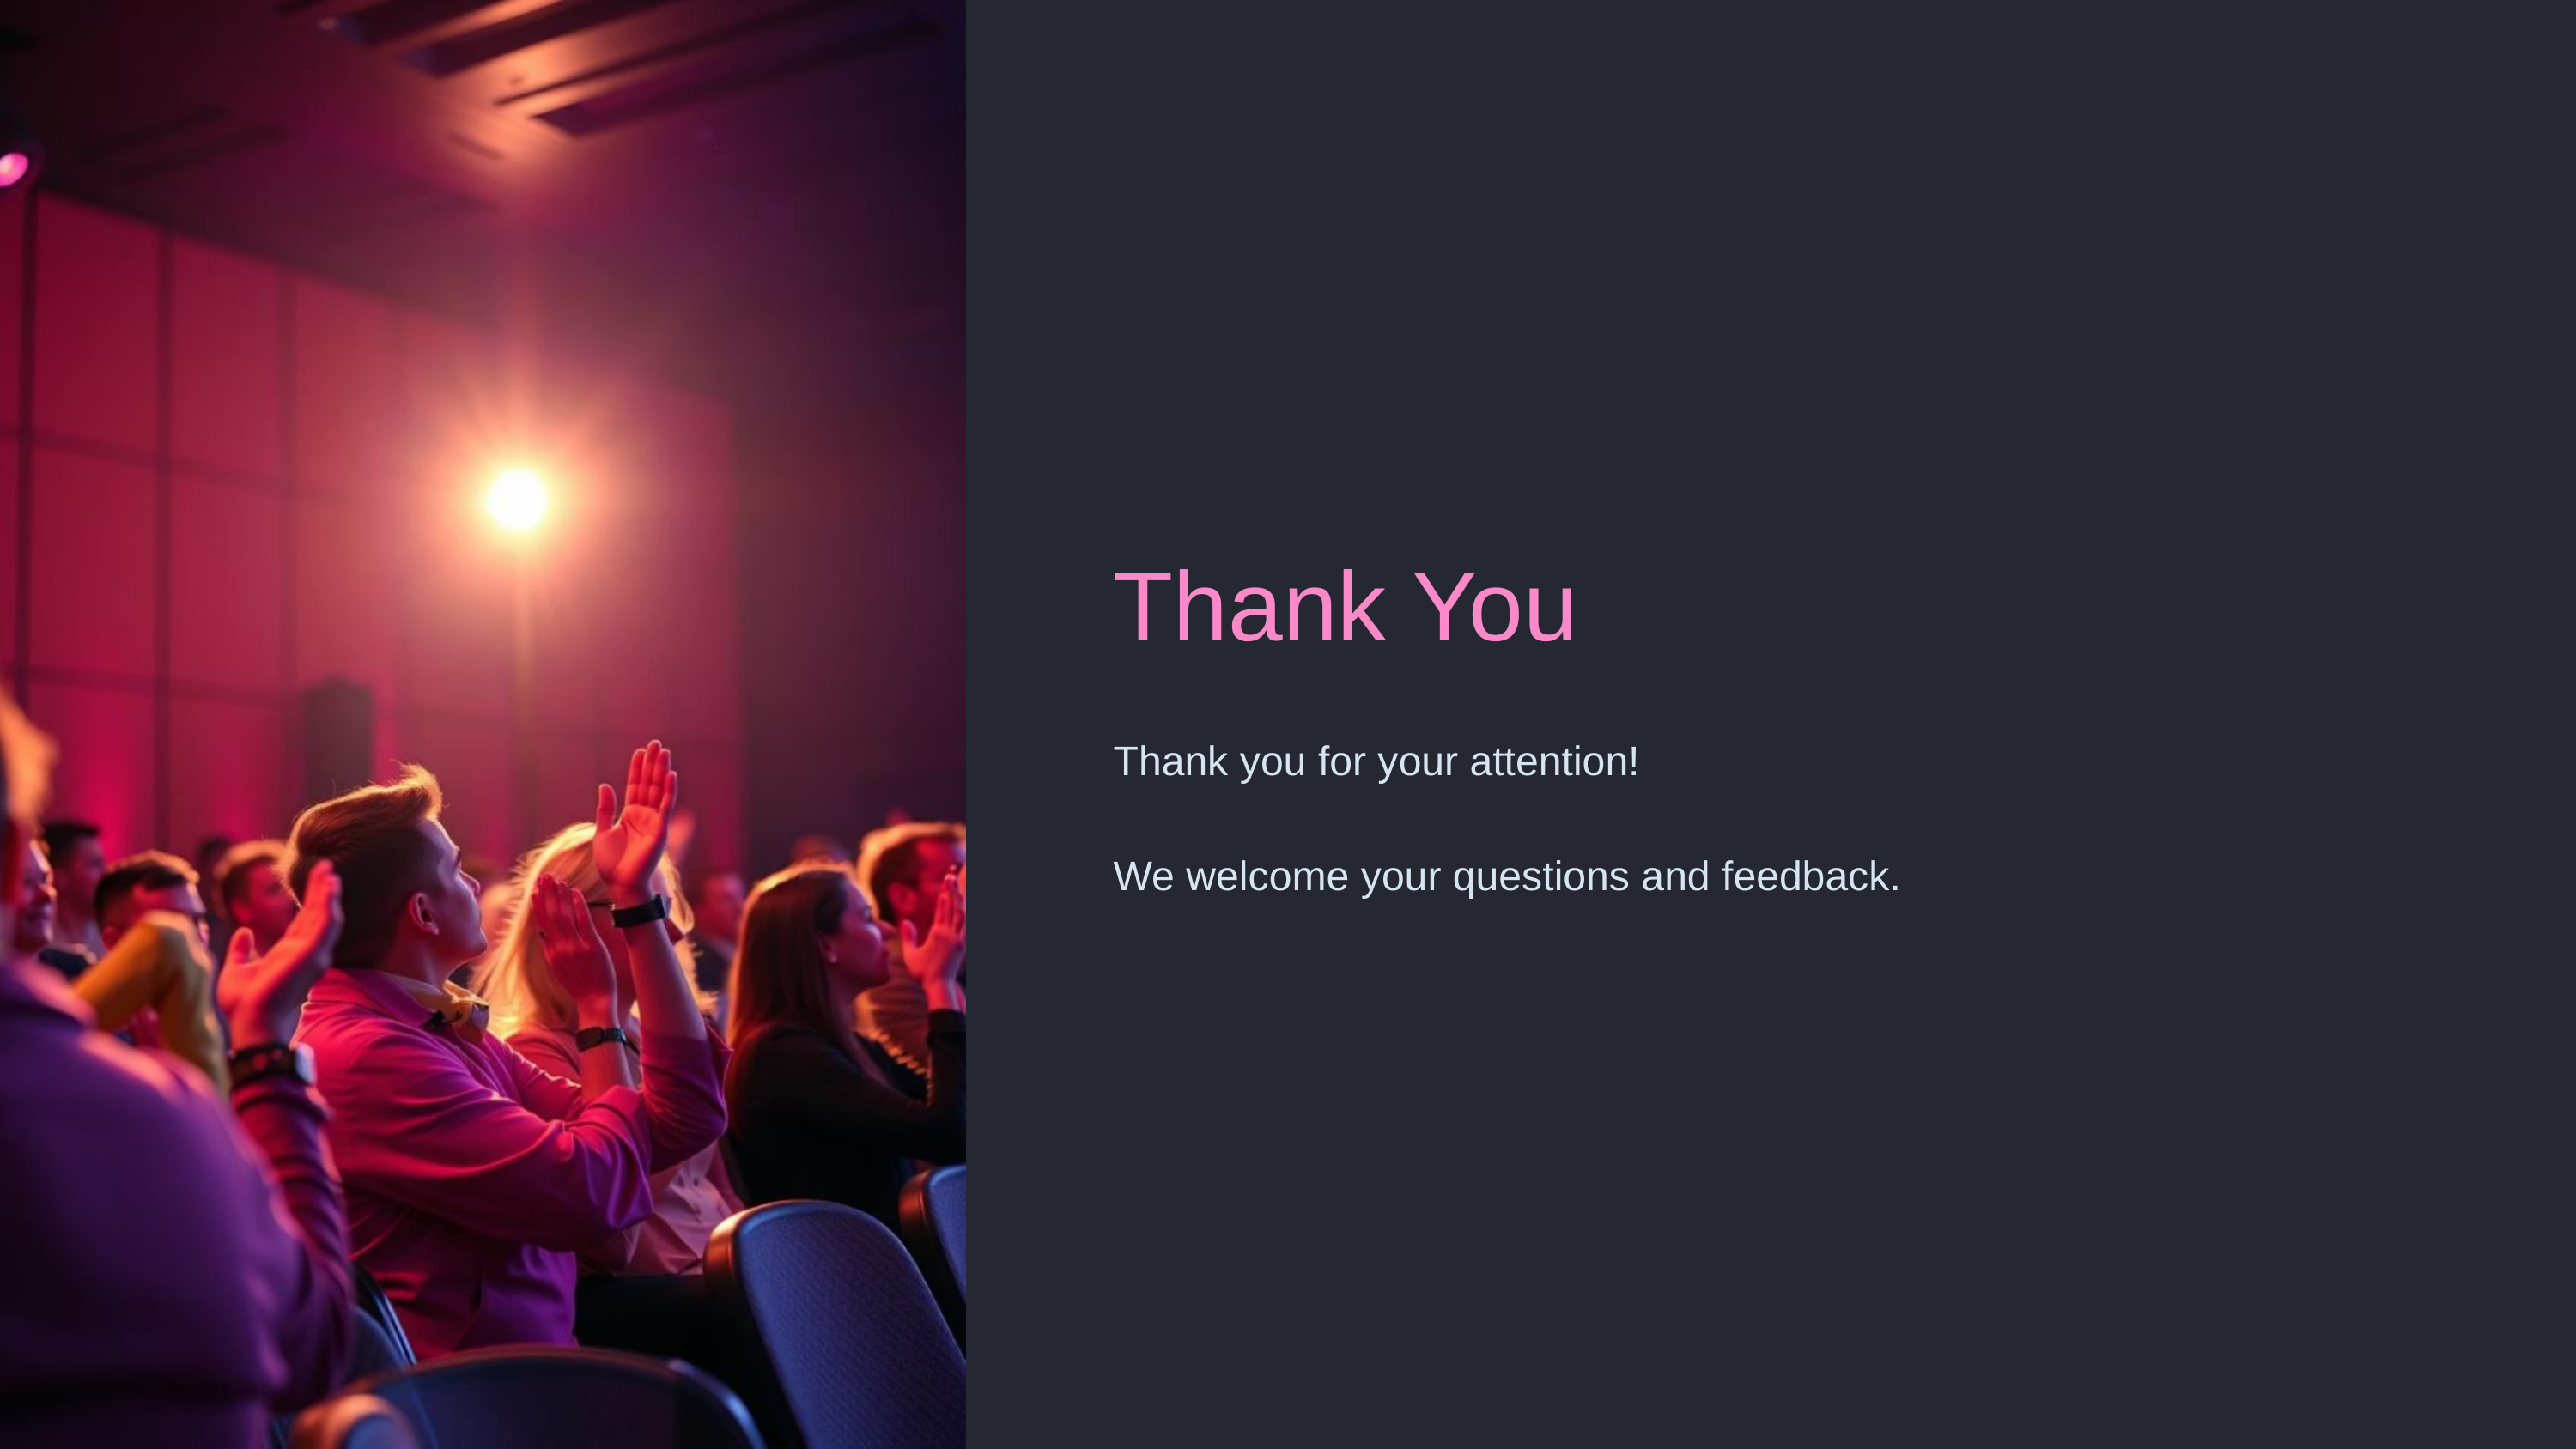

Thank You

Thank you for your attention!

We welcome your questions and feedback.